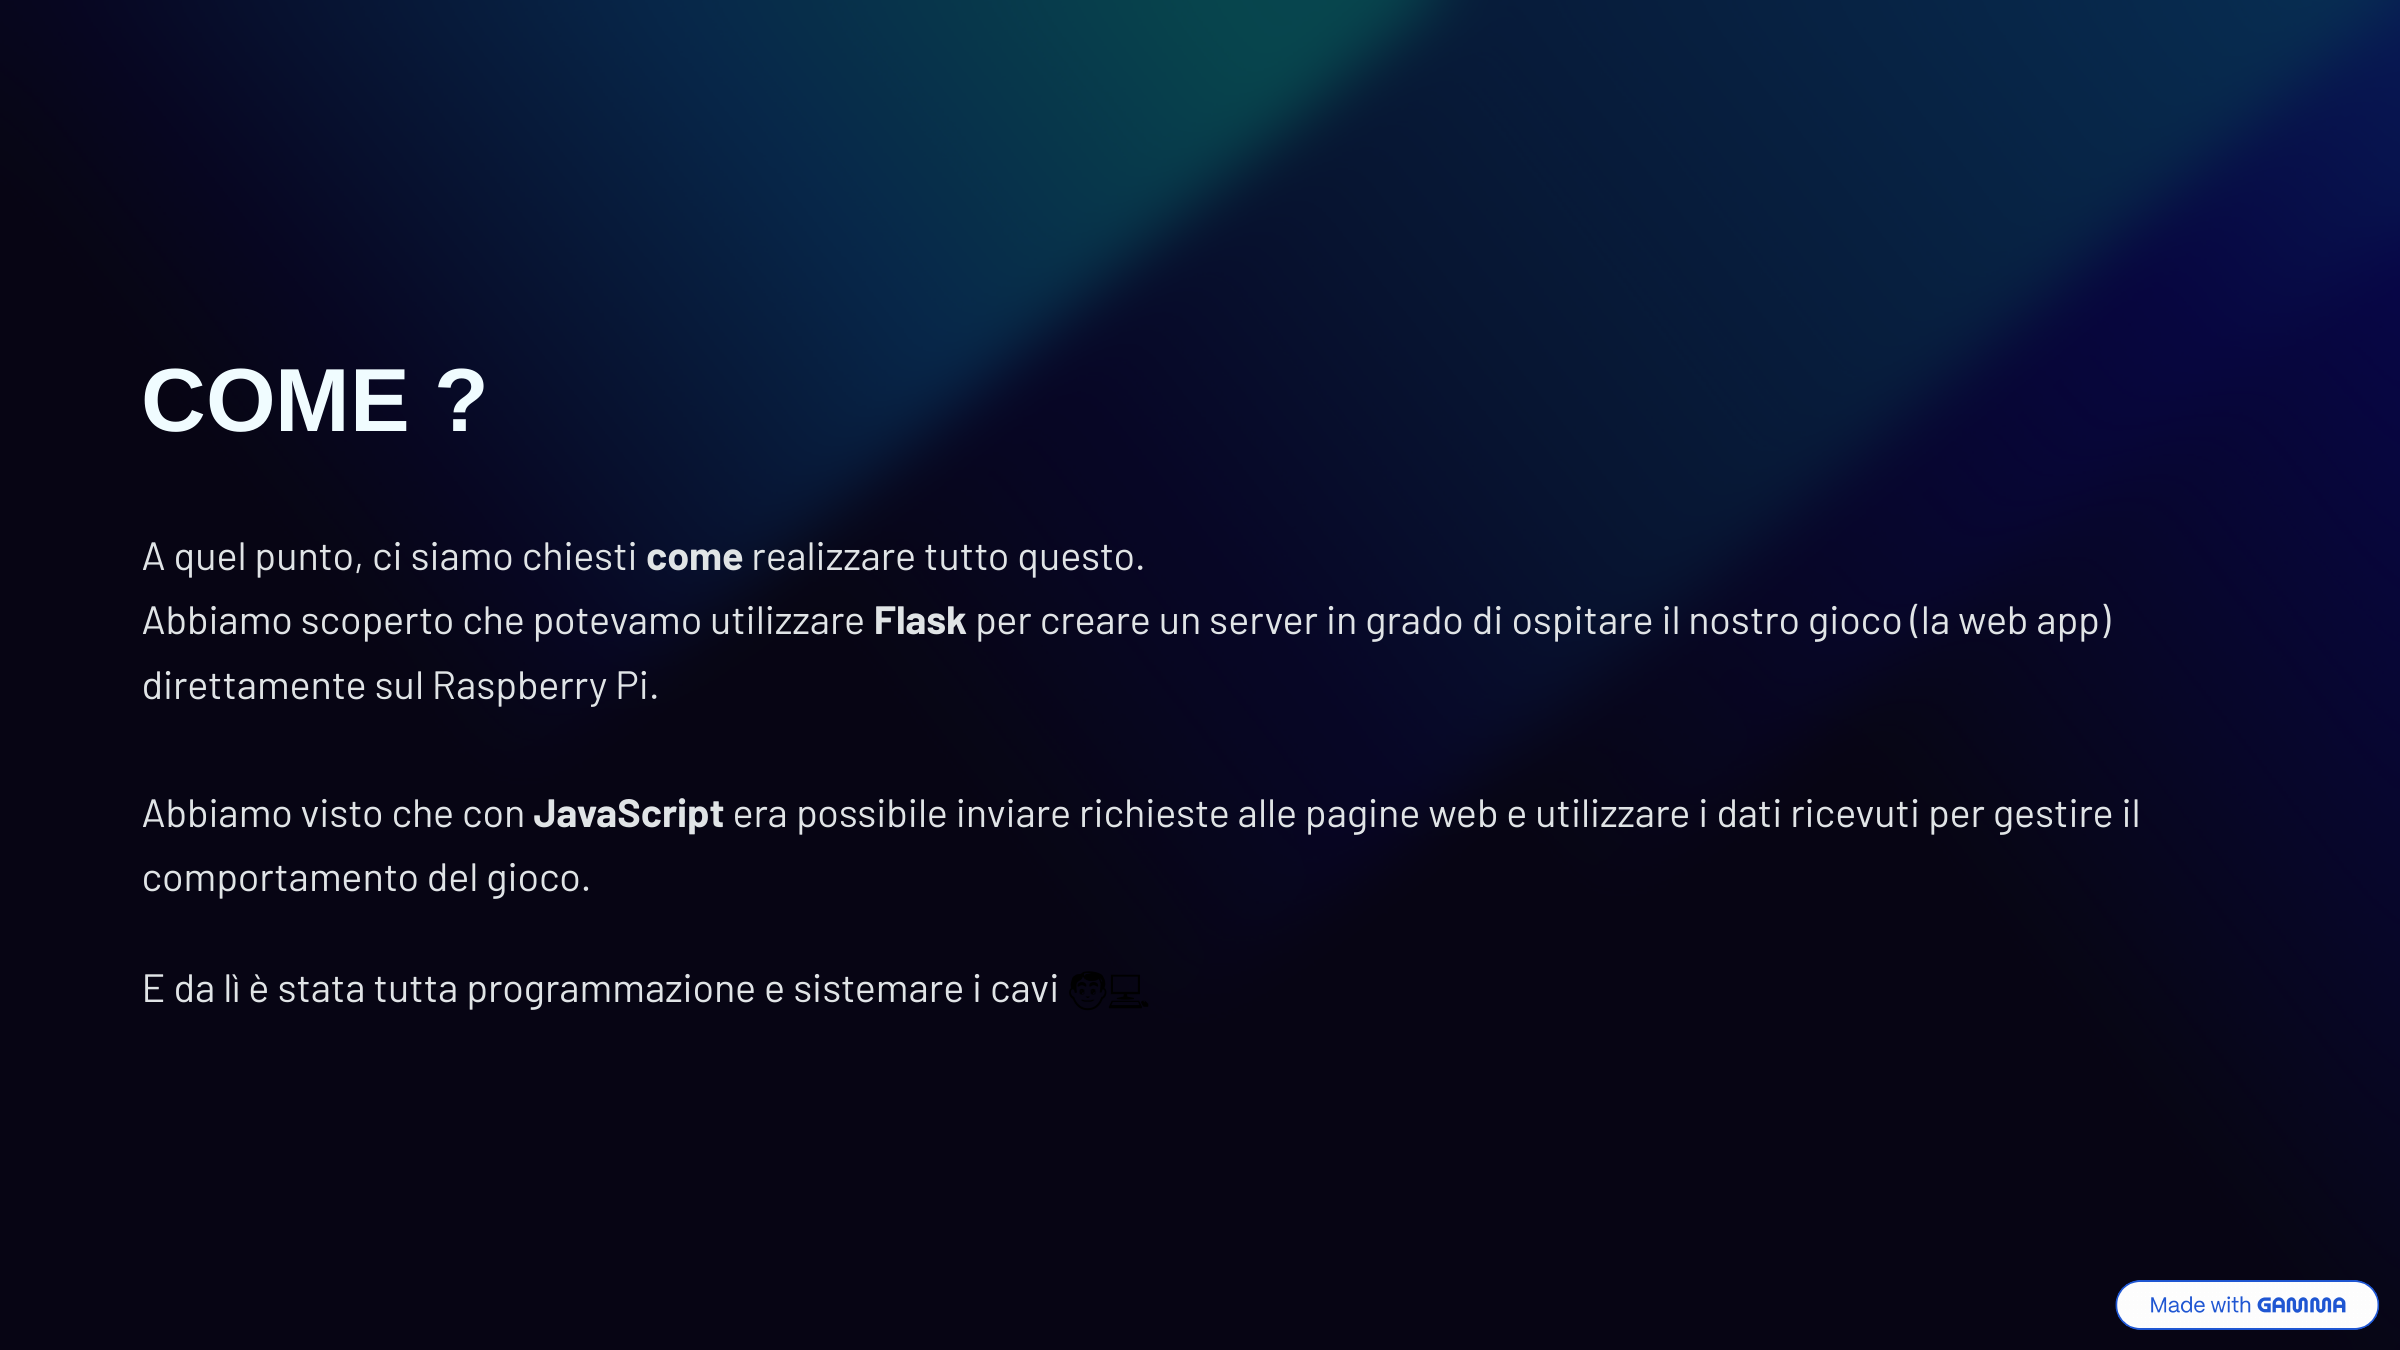

COME ?
A quel punto, ci siamo chiesti come realizzare tutto questo.
Abbiamo scoperto che potevamo utilizzare Flask per creare un server in grado di ospitare il nostro gioco (la web app) direttamente sul Raspberry Pi.
Abbiamo visto che con JavaScript era possibile inviare richieste alle pagine web e utilizzare i dati ricevuti per gestire il comportamento del gioco.
E da lì è stata tutta programmazione e sistemare i cavi 👨‍💻